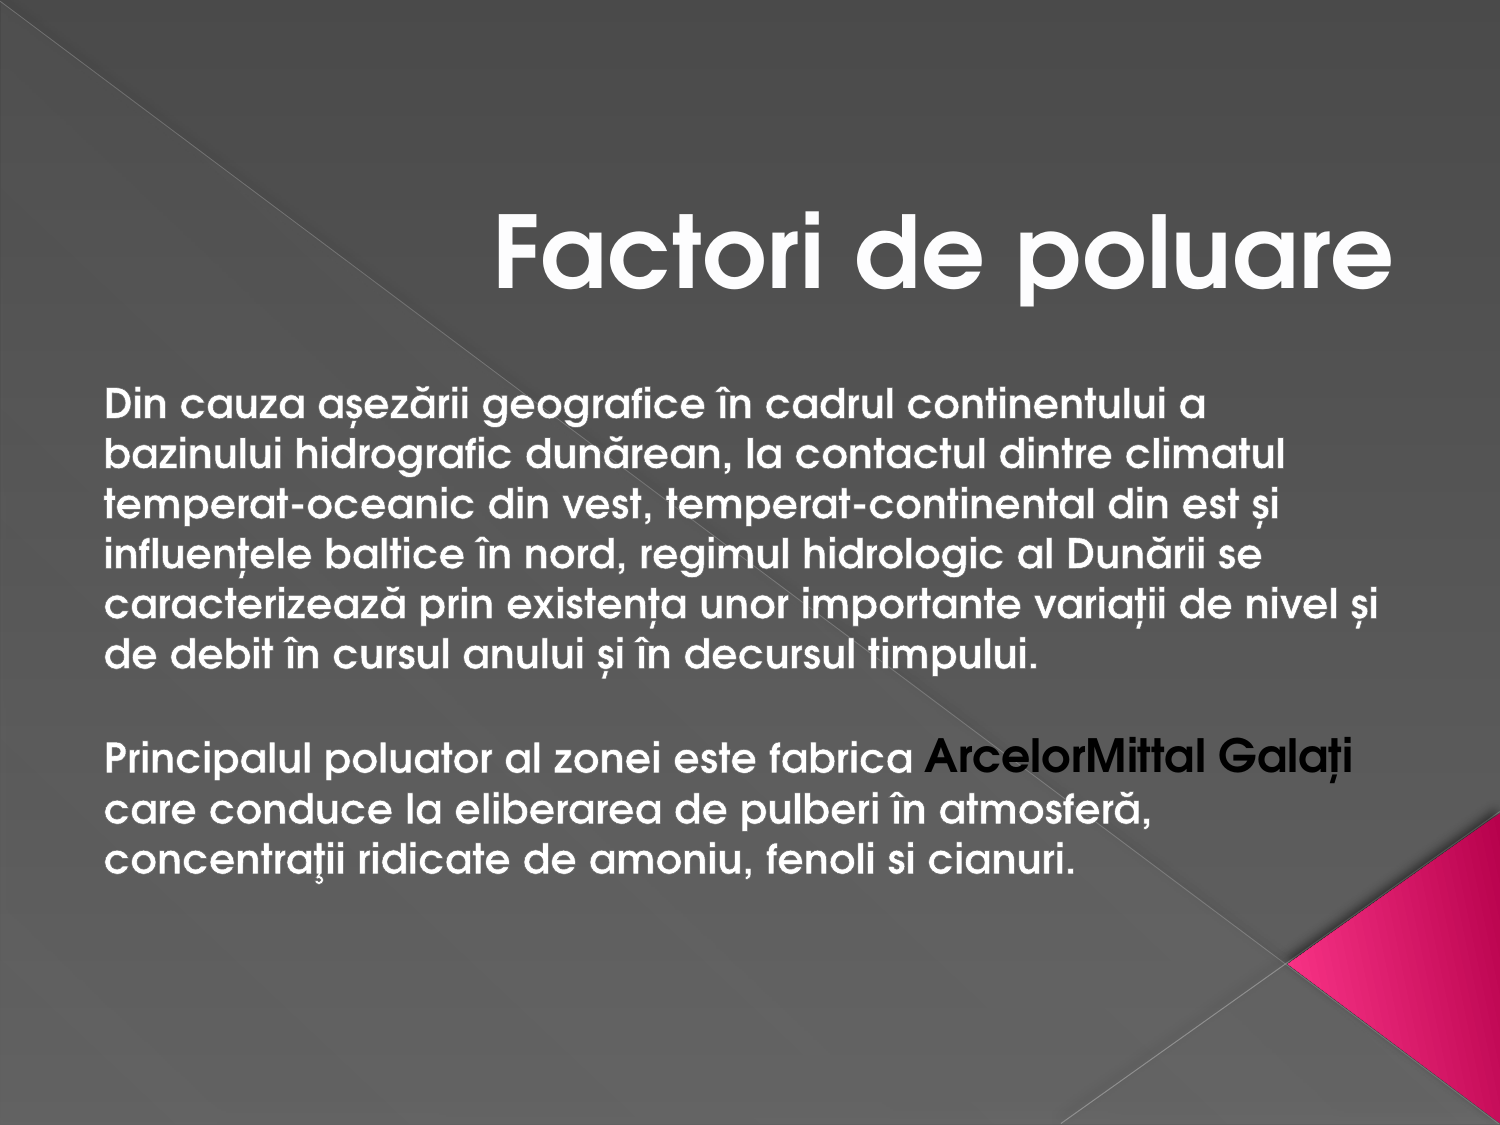

# Factori de poluare
Din cauza așezării geografice în cadrul continentului a bazinului hidrografic dunărean, la contactul dintre climatul temperat-oceanic din vest, temperat-continental din est și influențele baltice în nord, regimul hidrologic al Dunării se caracterizează prin existența unor importante variații de nivel și de debit în cursul anului și în decursul timpului.

Principalul poluator al zonei este fabrica ArcelorMittal Galați care conduce la eliberarea de pulberi în atmosferă, concentraţii ridicate de amoniu, fenoli si cianuri.